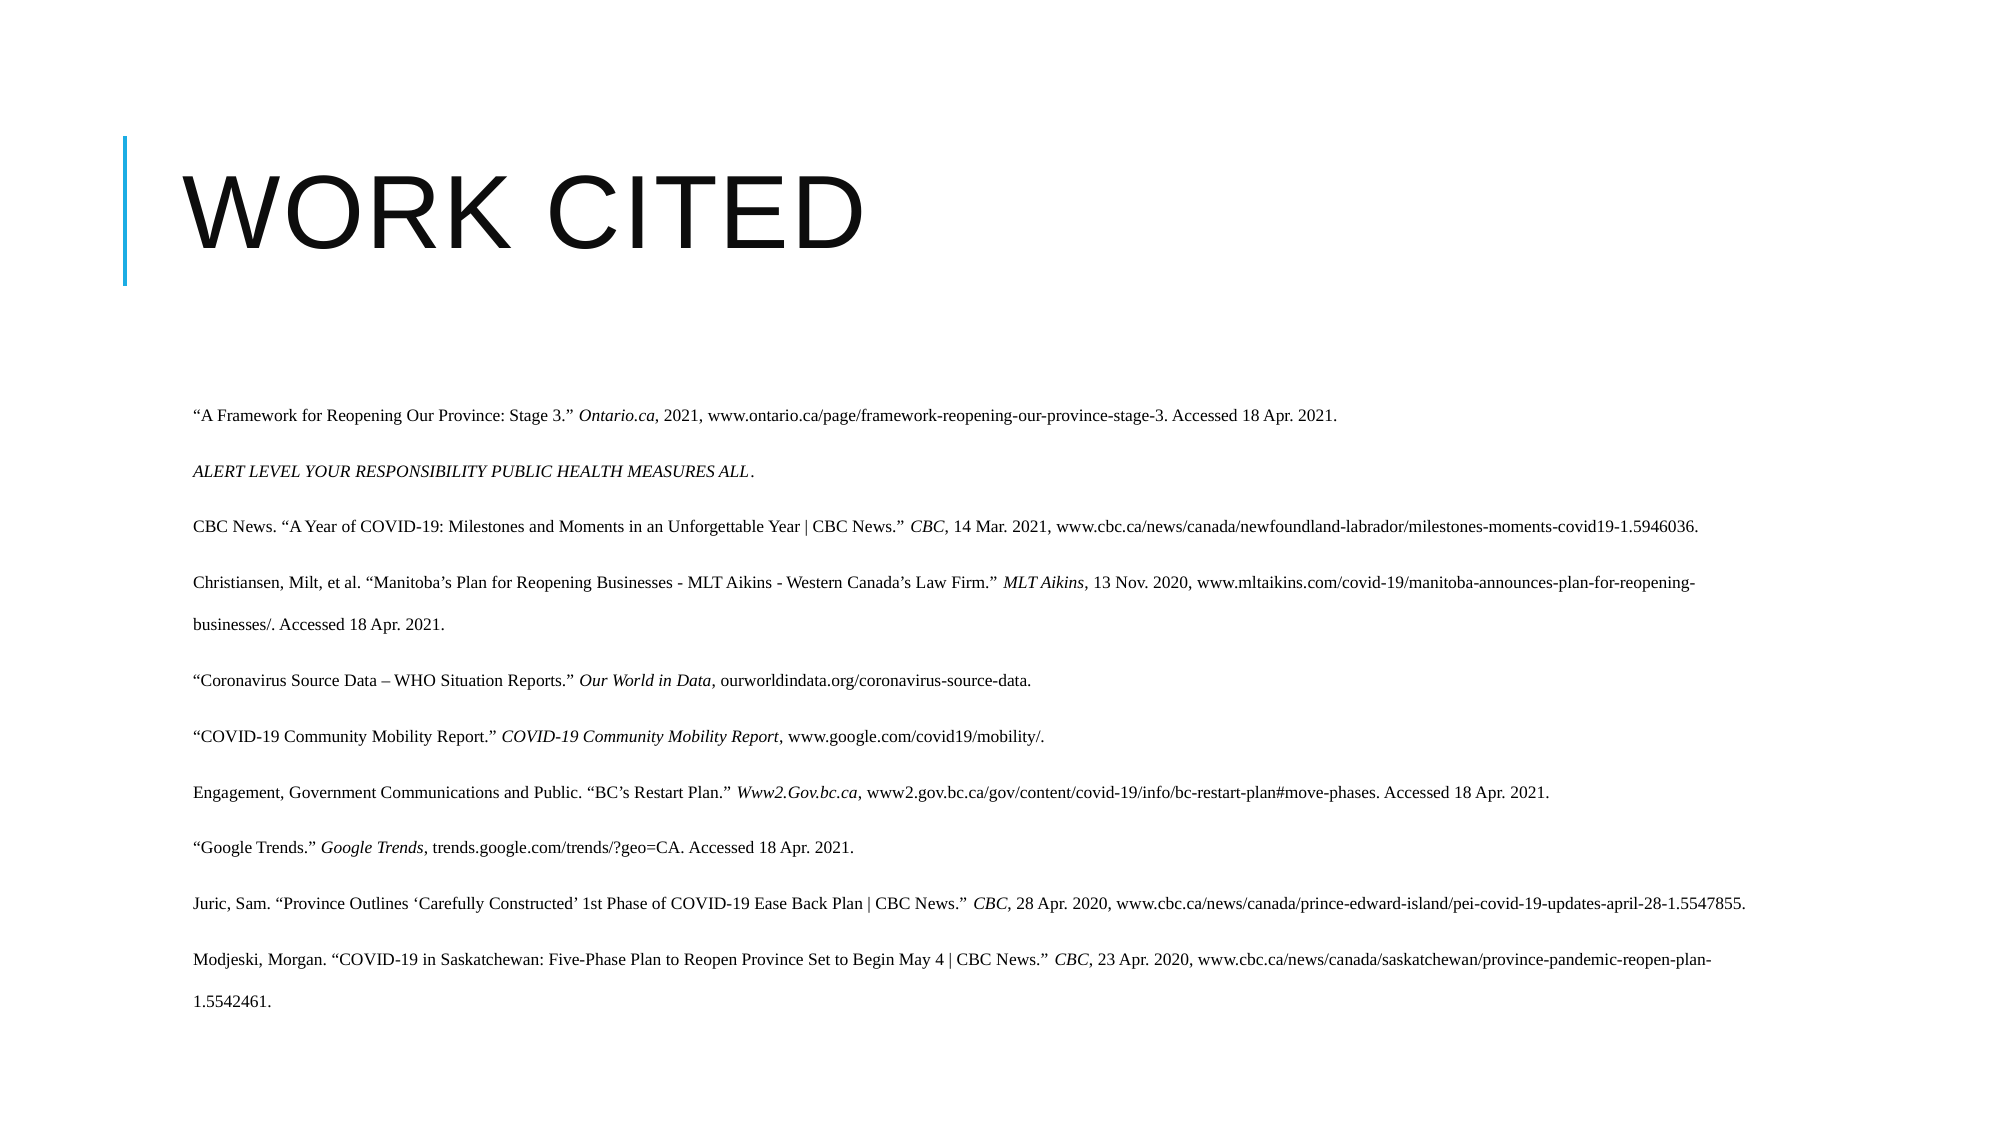

# Work cited
“A Framework for Reopening Our Province: Stage 3.” Ontario.ca, 2021, www.ontario.ca/page/framework-reopening-our-province-stage-3. Accessed 18 Apr. 2021.
ALERT LEVEL YOUR RESPONSIBILITY PUBLIC HEALTH MEASURES ALL.
CBC News. “A Year of COVID-19: Milestones and Moments in an Unforgettable Year | CBC News.” CBC, 14 Mar. 2021, www.cbc.ca/news/canada/newfoundland-labrador/milestones-moments-covid19-1.5946036.
Christiansen, Milt, et al. “Manitoba’s Plan for Reopening Businesses - MLT Aikins - Western Canada’s Law Firm.” MLT Aikins, 13 Nov. 2020, www.mltaikins.com/covid-19/manitoba-announces-plan-for-reopening-businesses/. Accessed 18 Apr. 2021.
“Coronavirus Source Data – WHO Situation Reports.” Our World in Data, ourworldindata.org/coronavirus-source-data.
“COVID-19 Community Mobility Report.” COVID-19 Community Mobility Report, www.google.com/covid19/mobility/.
Engagement, Government Communications and Public. “BC’s Restart Plan.” Www2.Gov.bc.ca, www2.gov.bc.ca/gov/content/covid-19/info/bc-restart-plan#move-phases. Accessed 18 Apr. 2021.
“Google Trends.” Google Trends, trends.google.com/trends/?geo=CA. Accessed 18 Apr. 2021.
Juric, Sam. “Province Outlines ‘Carefully Constructed’ 1st Phase of COVID-19 Ease Back Plan | CBC News.” CBC, 28 Apr. 2020, www.cbc.ca/news/canada/prince-edward-island/pei-covid-19-updates-april-28-1.5547855.
Modjeski, Morgan. “COVID-19 in Saskatchewan: Five-Phase Plan to Reopen Province Set to Begin May 4 | CBC News.” CBC, 23 Apr. 2020, www.cbc.ca/news/canada/saskatchewan/province-pandemic-reopen-plan-1.5542461.